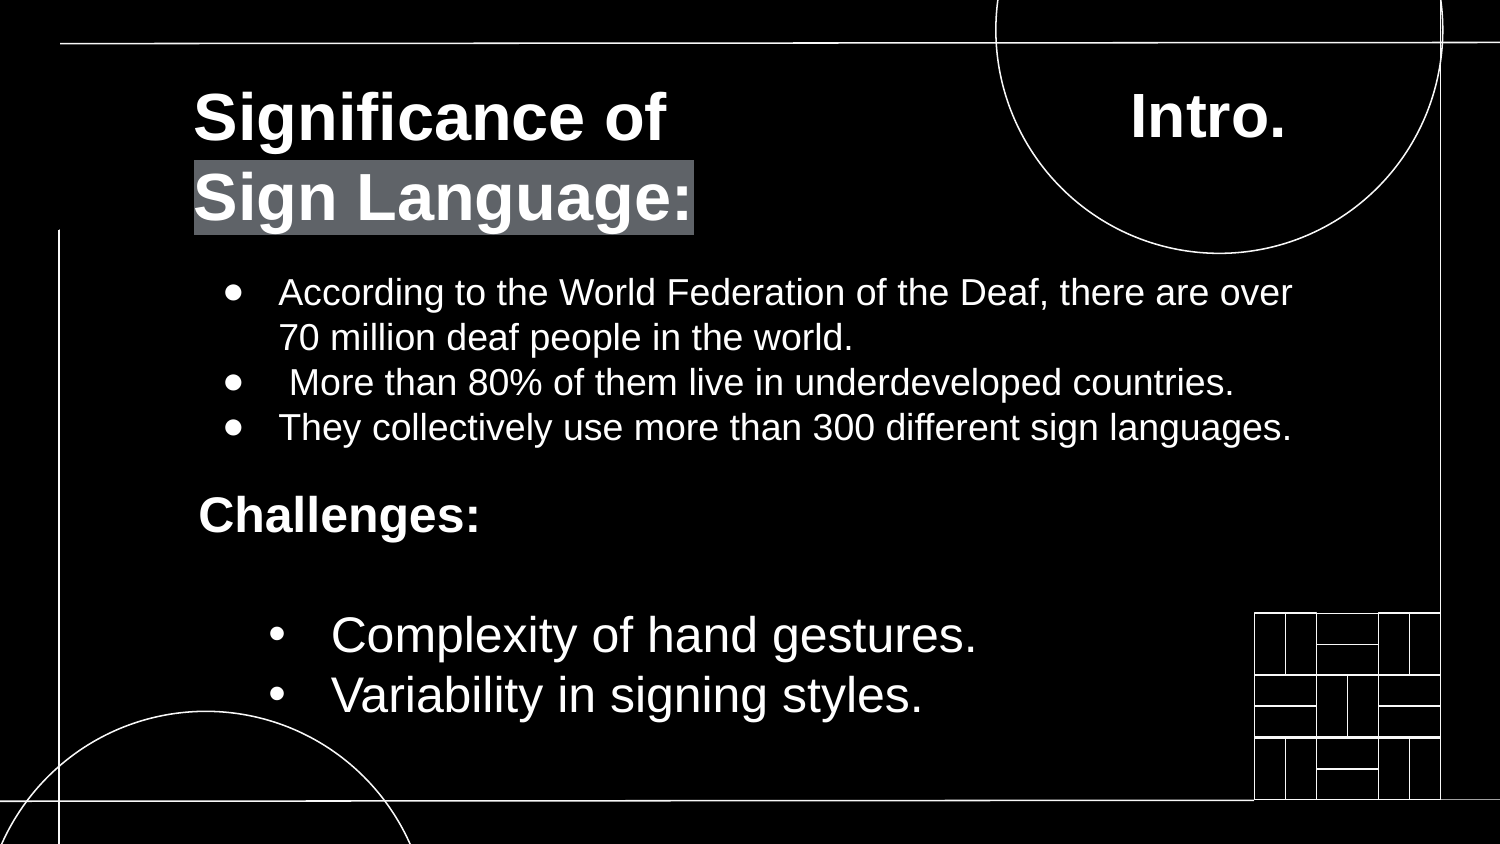

Intro.
Significance of
Sign Language:

According to the World Federation of the Deaf, there are over 70 million deaf people in the world.
 More than 80% of them live in underdeveloped countries.
They collectively use more than 300 different sign languages.
Challenges:

Complexity of hand gestures.
Variability in signing styles.